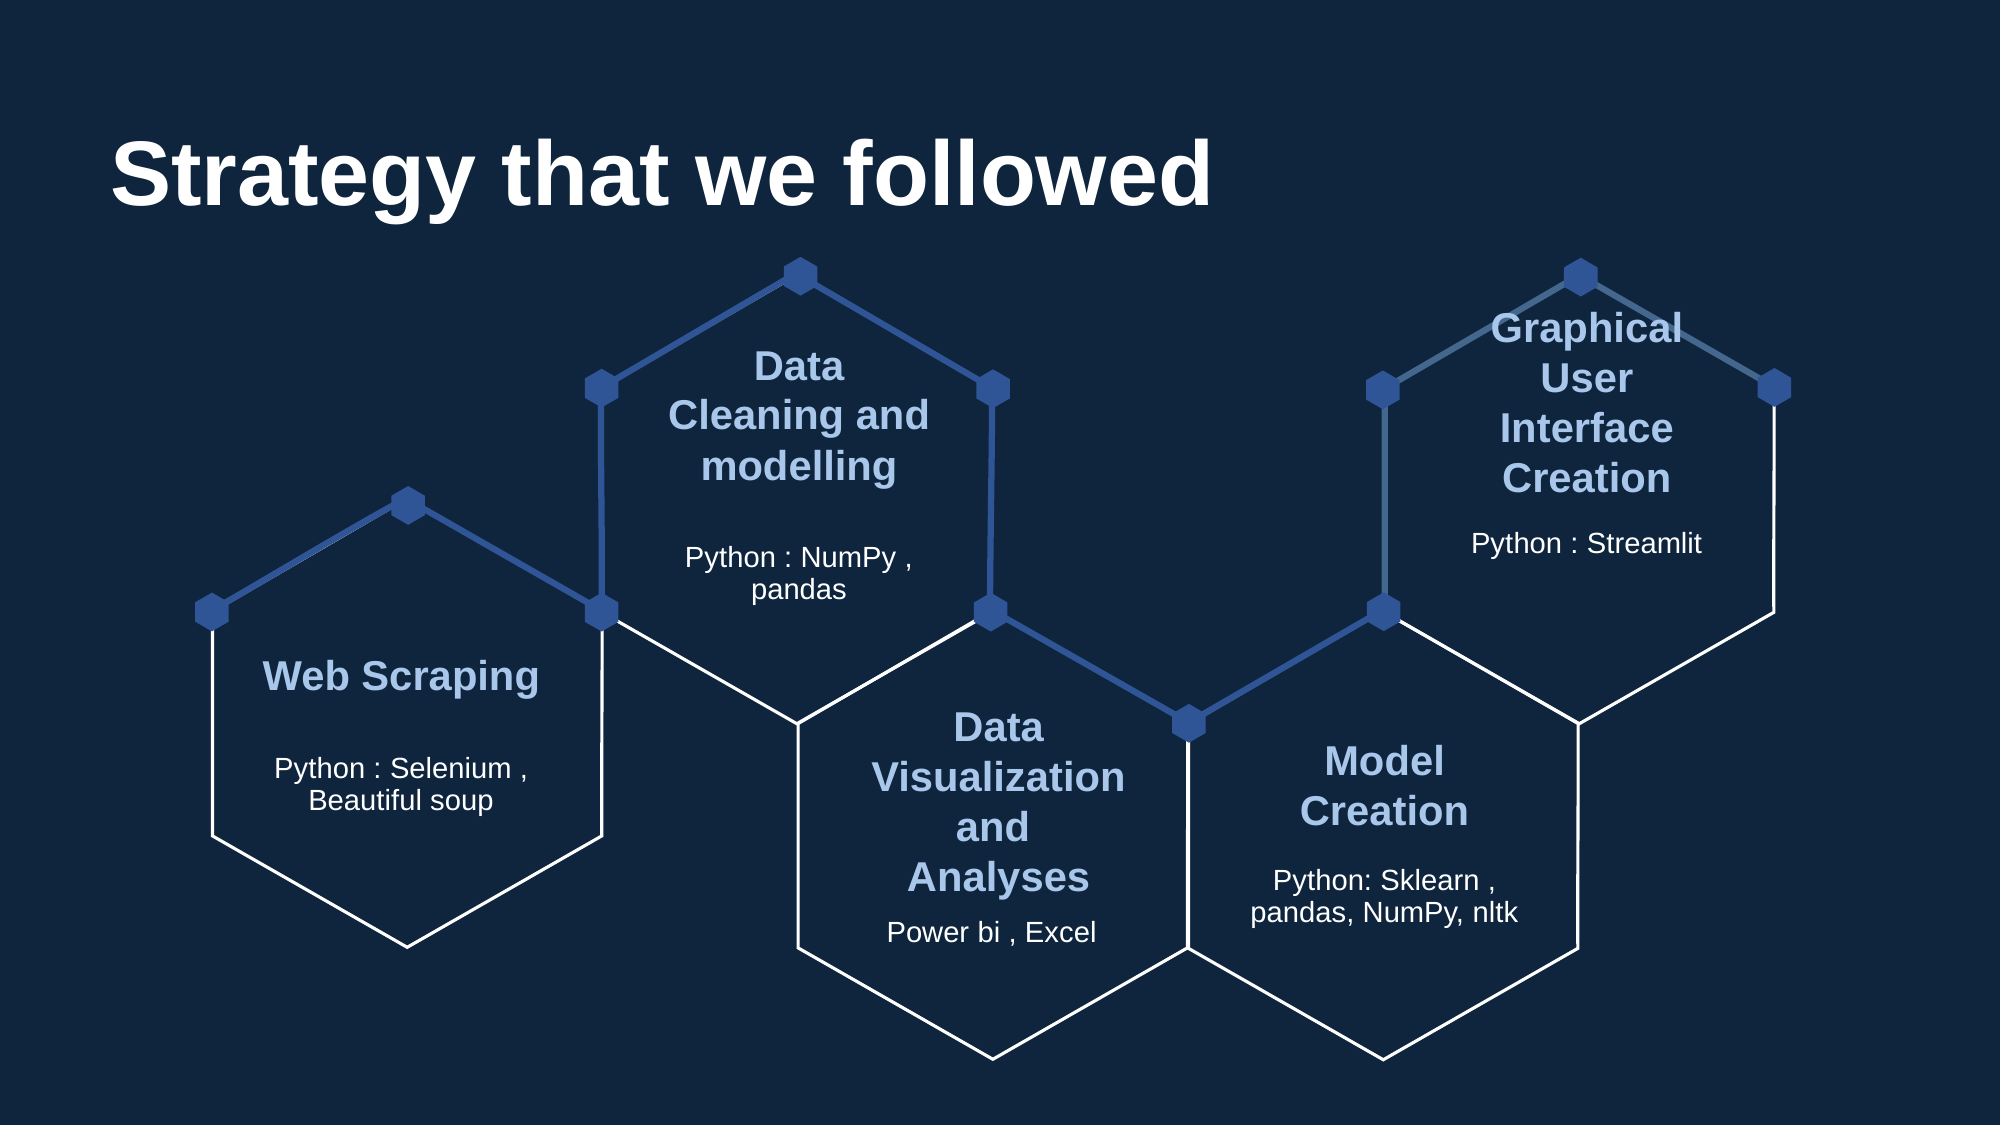

# Strategy that we followed
Data Cleaning and modelling
Graphical User Interface Creation
Python : Streamlit
Python : NumPy , pandas
Web Scraping
Data Visualization and  Analyses
Python : Selenium , Beautiful soup
Model Creation
Python: Sklearn , pandas, NumPy, nltk
Power bi , Excel